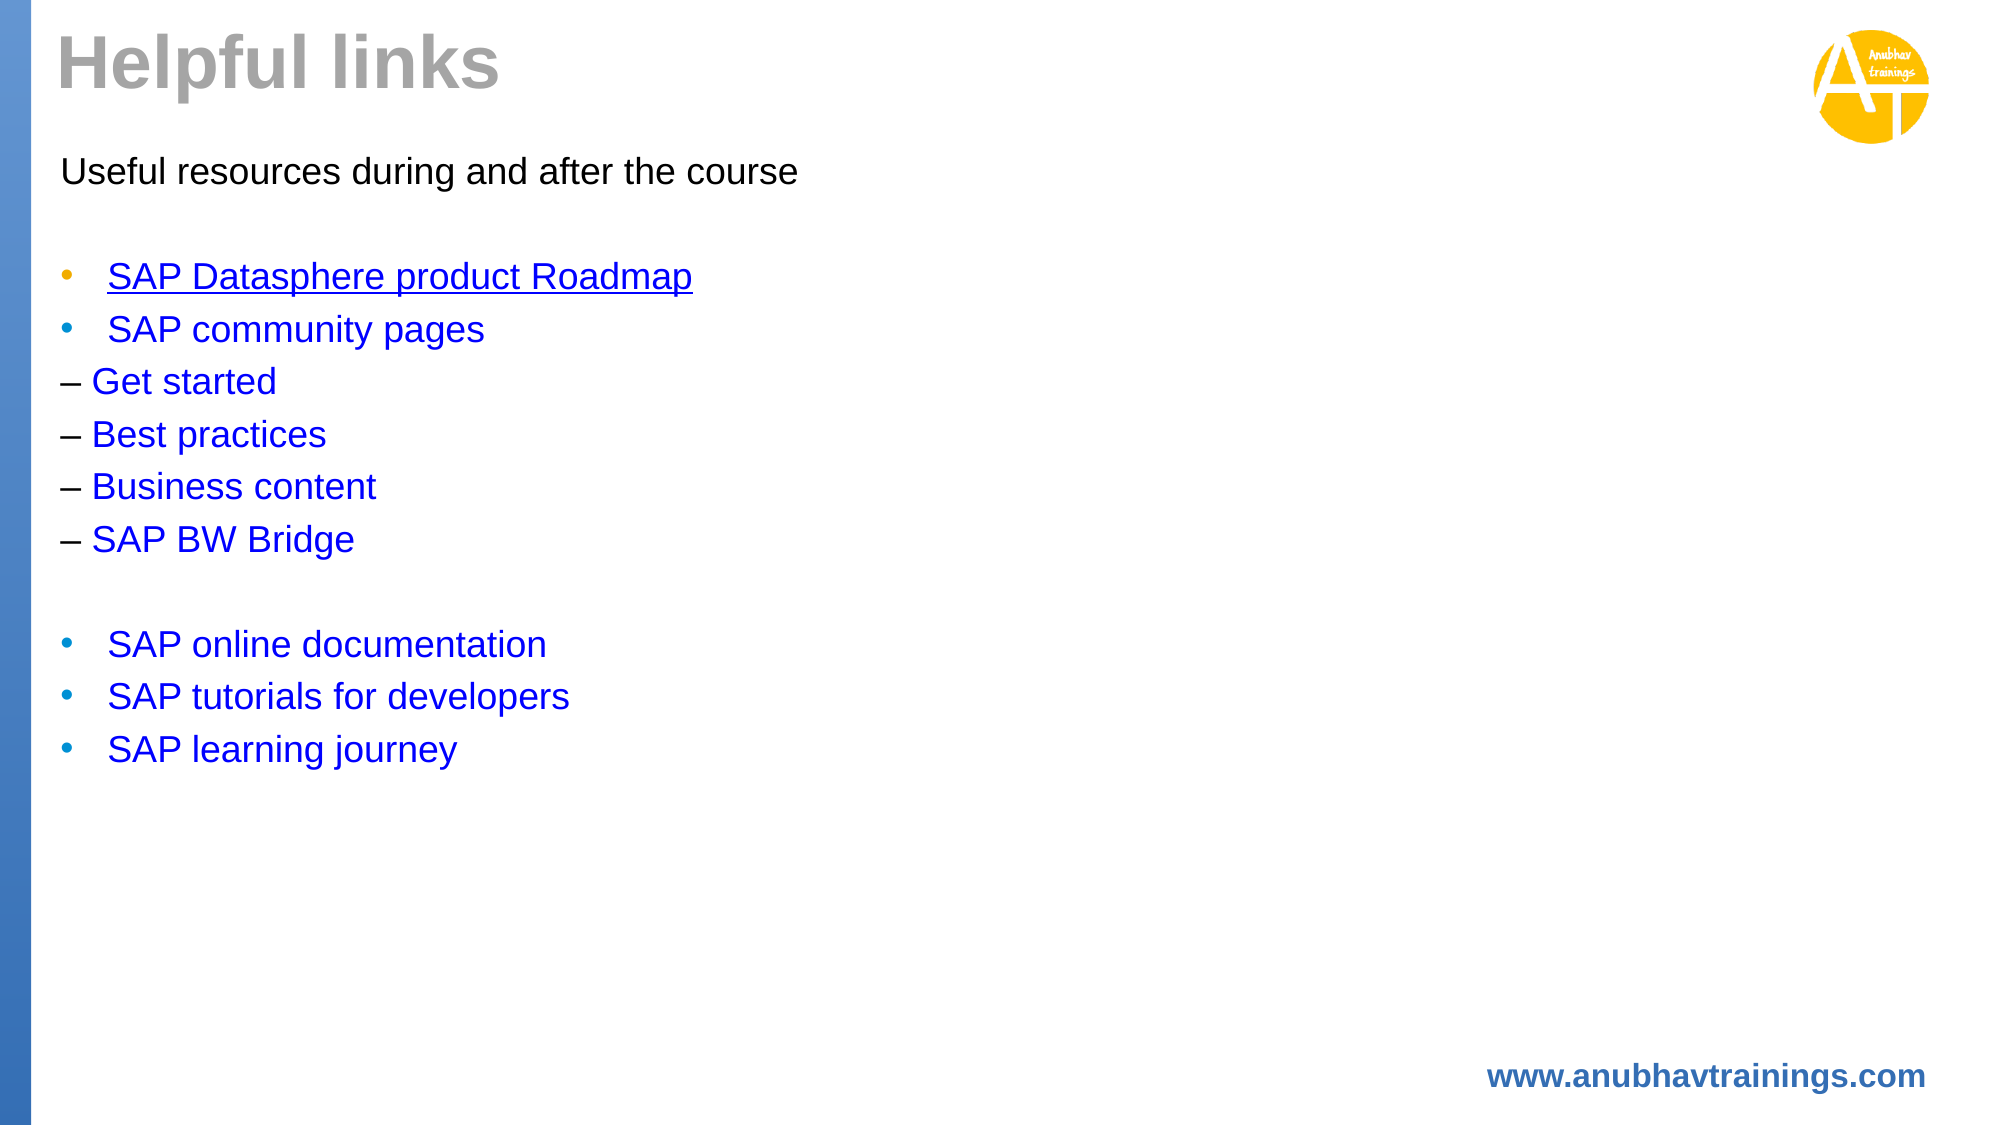

# Helpful links
Useful resources during and after the course

SAP Datasphere product Roadmap
SAP community pages
– Get started
– Best practices
– Business content
– SAP BW Bridge

SAP online documentation
SAP tutorials for developers
SAP learning journey